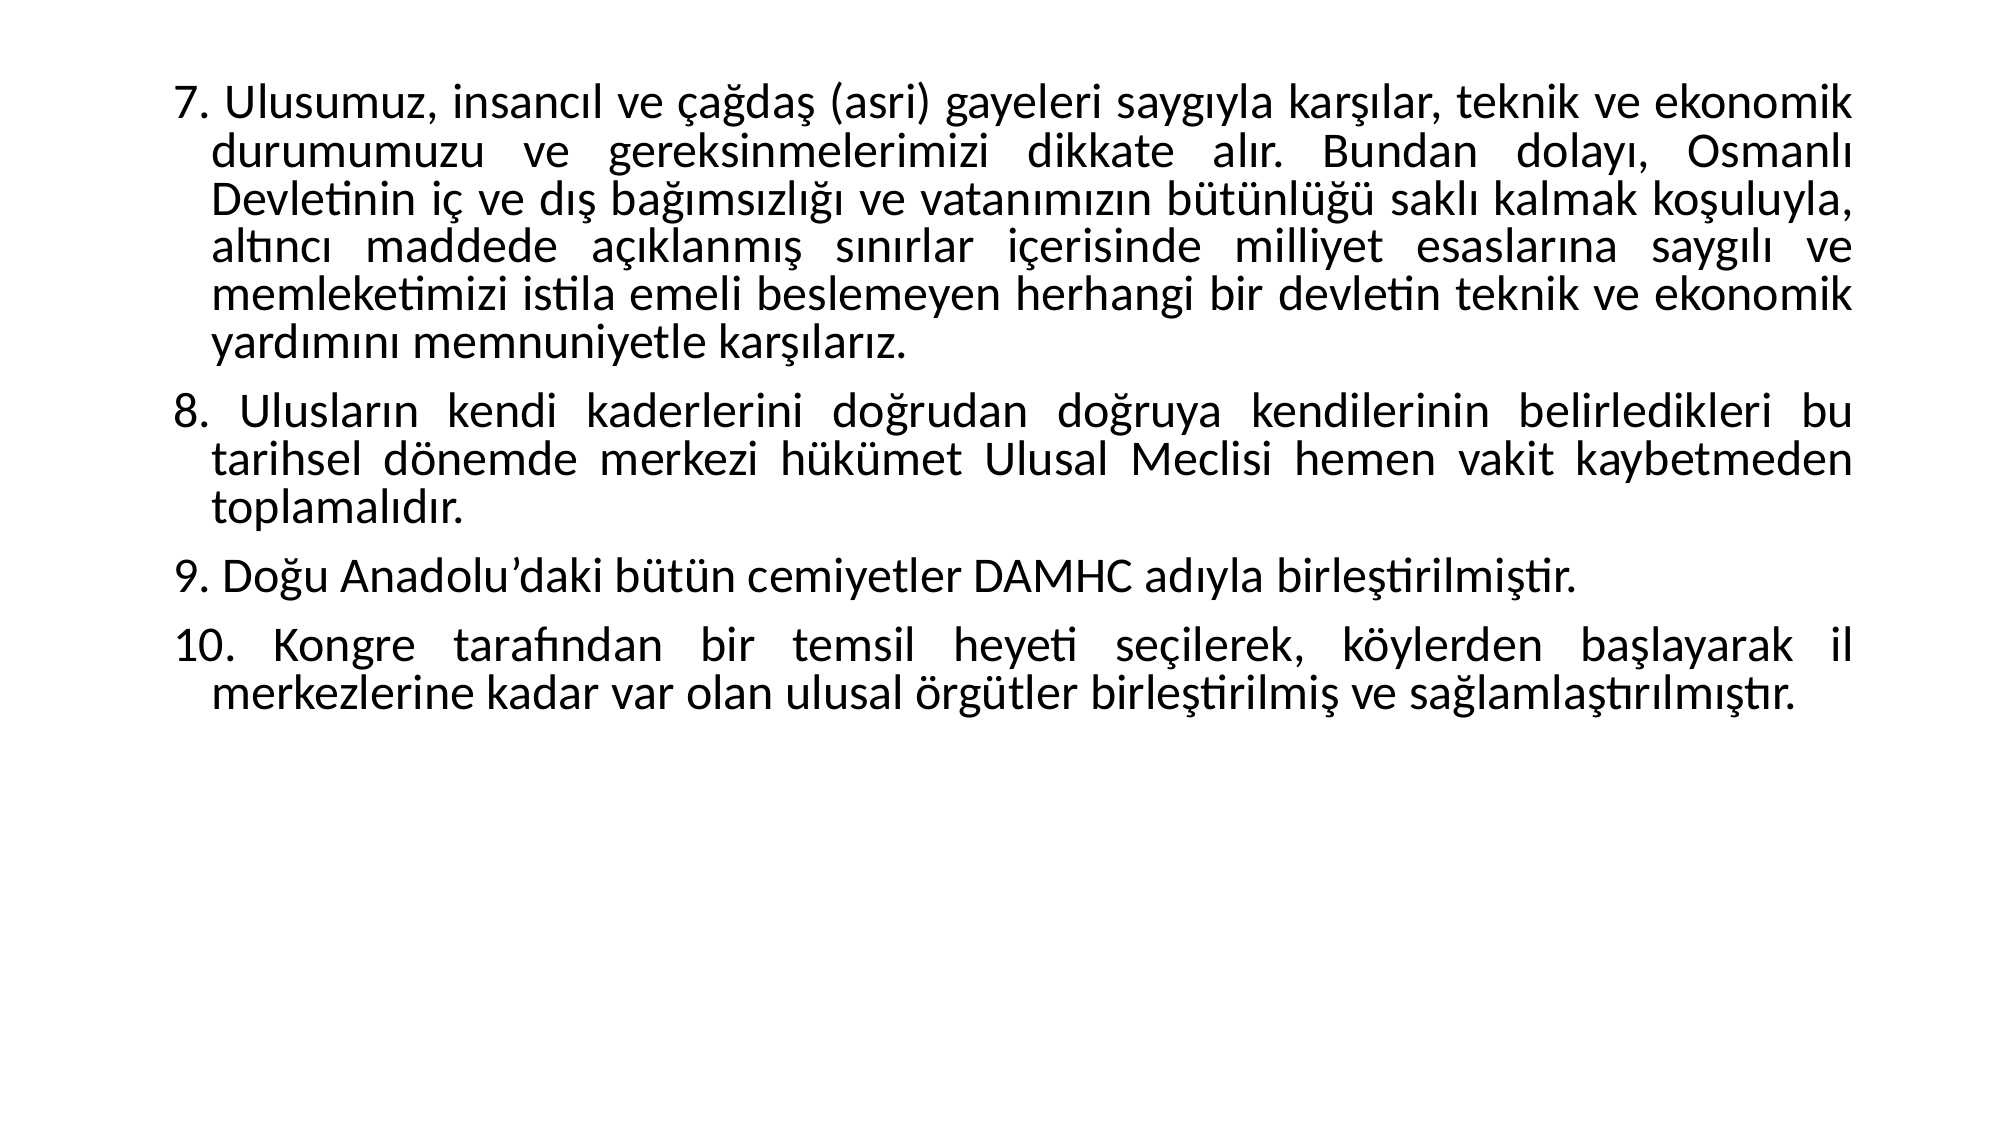

7. Ulusumuz, insancıl ve çağdaş (asri) gayeleri saygıyla karşılar, teknik ve ekonomik durumumuzu ve gereksinmelerimizi dikkate alır. Bundan dolayı, Osmanlı Devletinin iç ve dış bağımsızlığı ve vatanımızın bütünlüğü saklı kalmak koşuluyla, altıncı maddede açıklanmış sınırlar içerisinde milliyet esaslarına saygılı ve memleketimizi istila emeli beslemeyen herhangi bir devletin teknik ve ekonomik yardımını memnuniyetle karşılarız.
8. Ulusların kendi kaderlerini doğrudan doğruya kendilerinin belirledikleri bu tarihsel dönemde merkezi hükümet Ulusal Meclisi hemen vakit kaybetmeden toplamalıdır.
9. Doğu Anadolu’daki bütün cemiyetler DAMHC adıyla birleştirilmiştir.
10. Kongre tarafından bir temsil heyeti seçilerek, köylerden başlayarak il merkezlerine kadar var olan ulusal örgütler birleştirilmiş ve sağlamlaştırılmıştır.